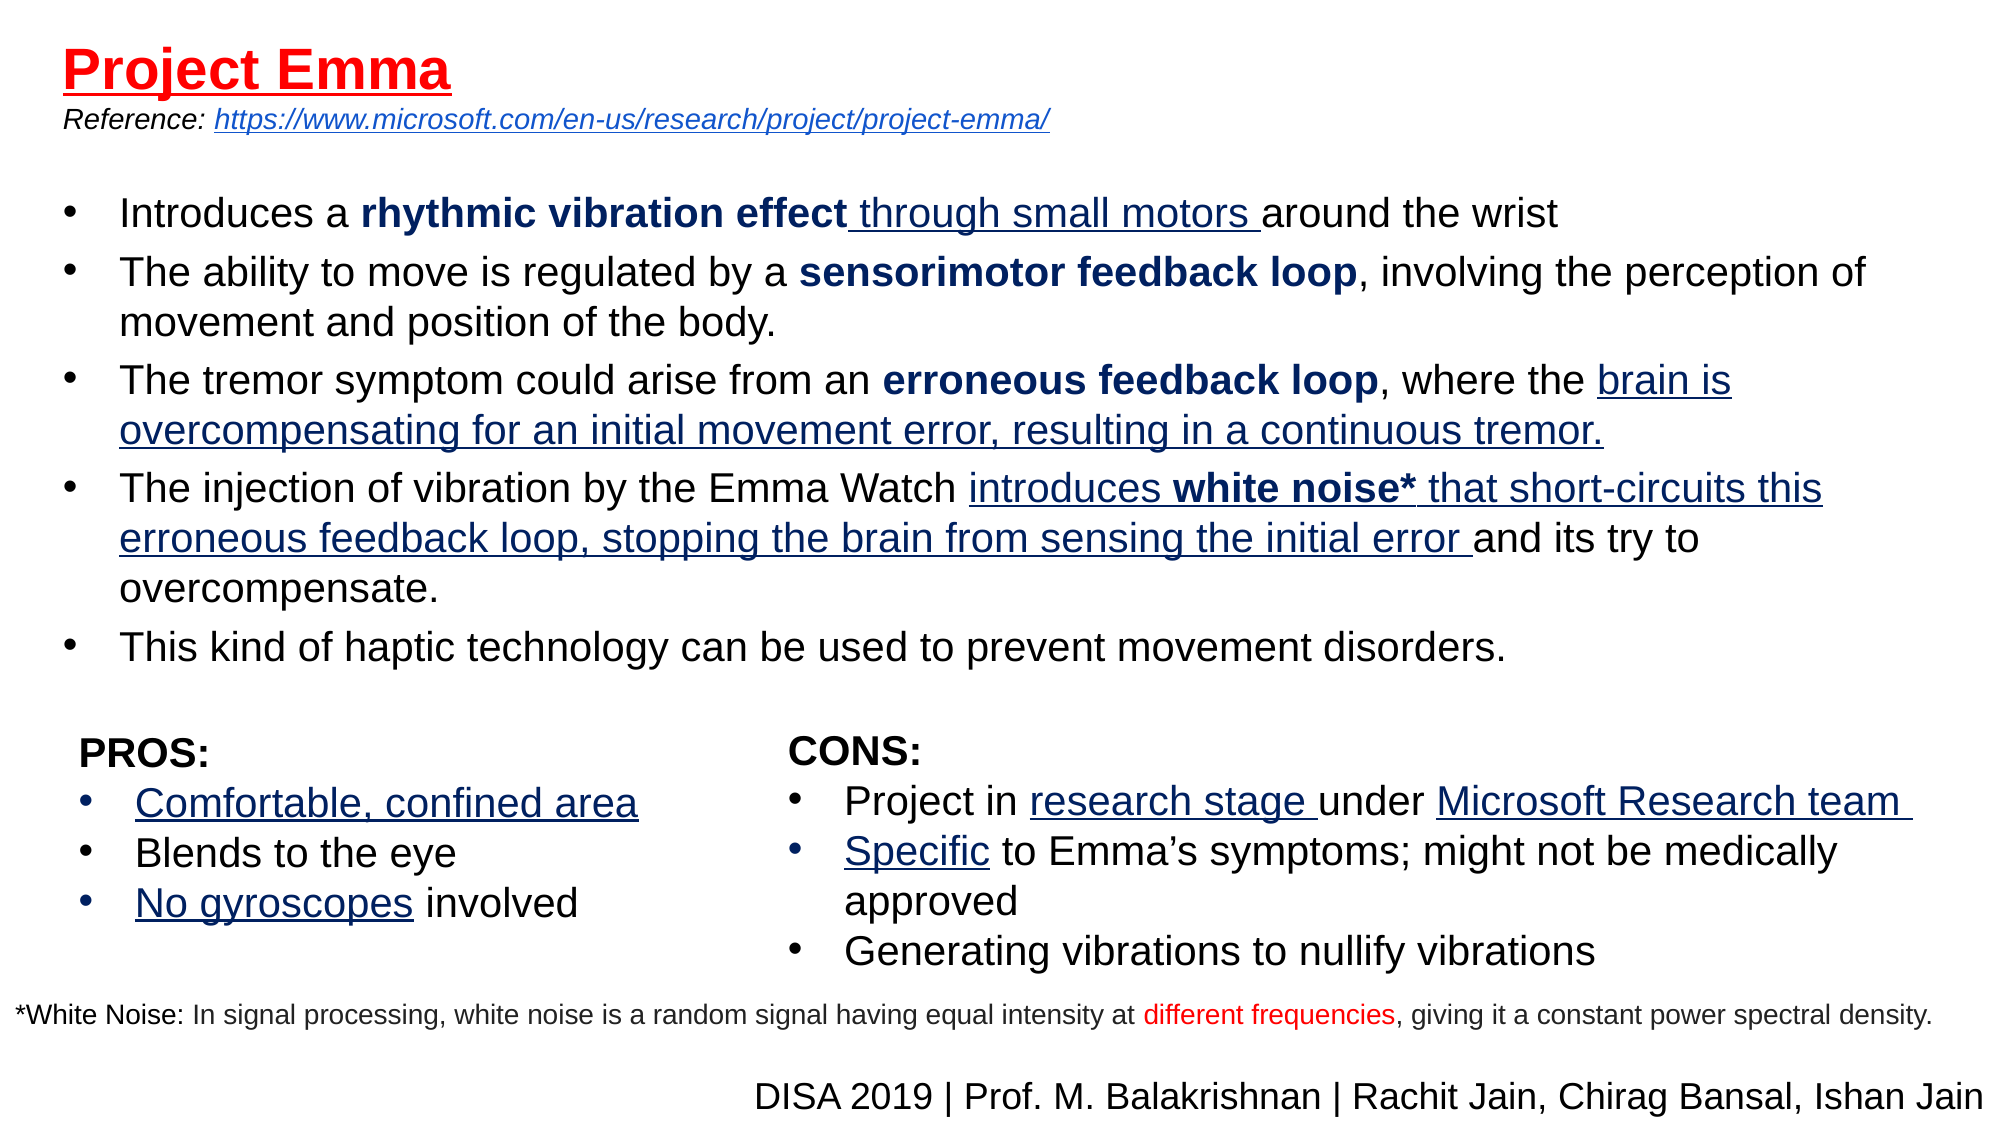

Project Emma
Reference: https://www.microsoft.com/en-us/research/project/project-emma/

Introduces a rhythmic vibration effect through small motors around the wrist
The ability to move is regulated by a sensorimotor feedback loop, involving the perception of movement and position of the body.
The tremor symptom could arise from an erroneous feedback loop, where the brain is overcompensating for an initial movement error, resulting in a continuous tremor.
The injection of vibration by the Emma Watch introduces white noise* that short-circuits this erroneous feedback loop, stopping the brain from sensing the initial error and its try to overcompensate.
This kind of haptic technology can be used to prevent movement disorders.
CONS:
Project in research stage under Microsoft Research team
Specific to Emma’s symptoms; might not be medically approved
Generating vibrations to nullify vibrations
PROS:
Comfortable, confined area
Blends to the eye
No gyroscopes involved
*White Noise: In signal processing, white noise is a random signal having equal intensity at different frequencies, giving it a constant power spectral density.
DISA 2019 | Prof. M. Balakrishnan | Rachit Jain, Chirag Bansal, Ishan Jain